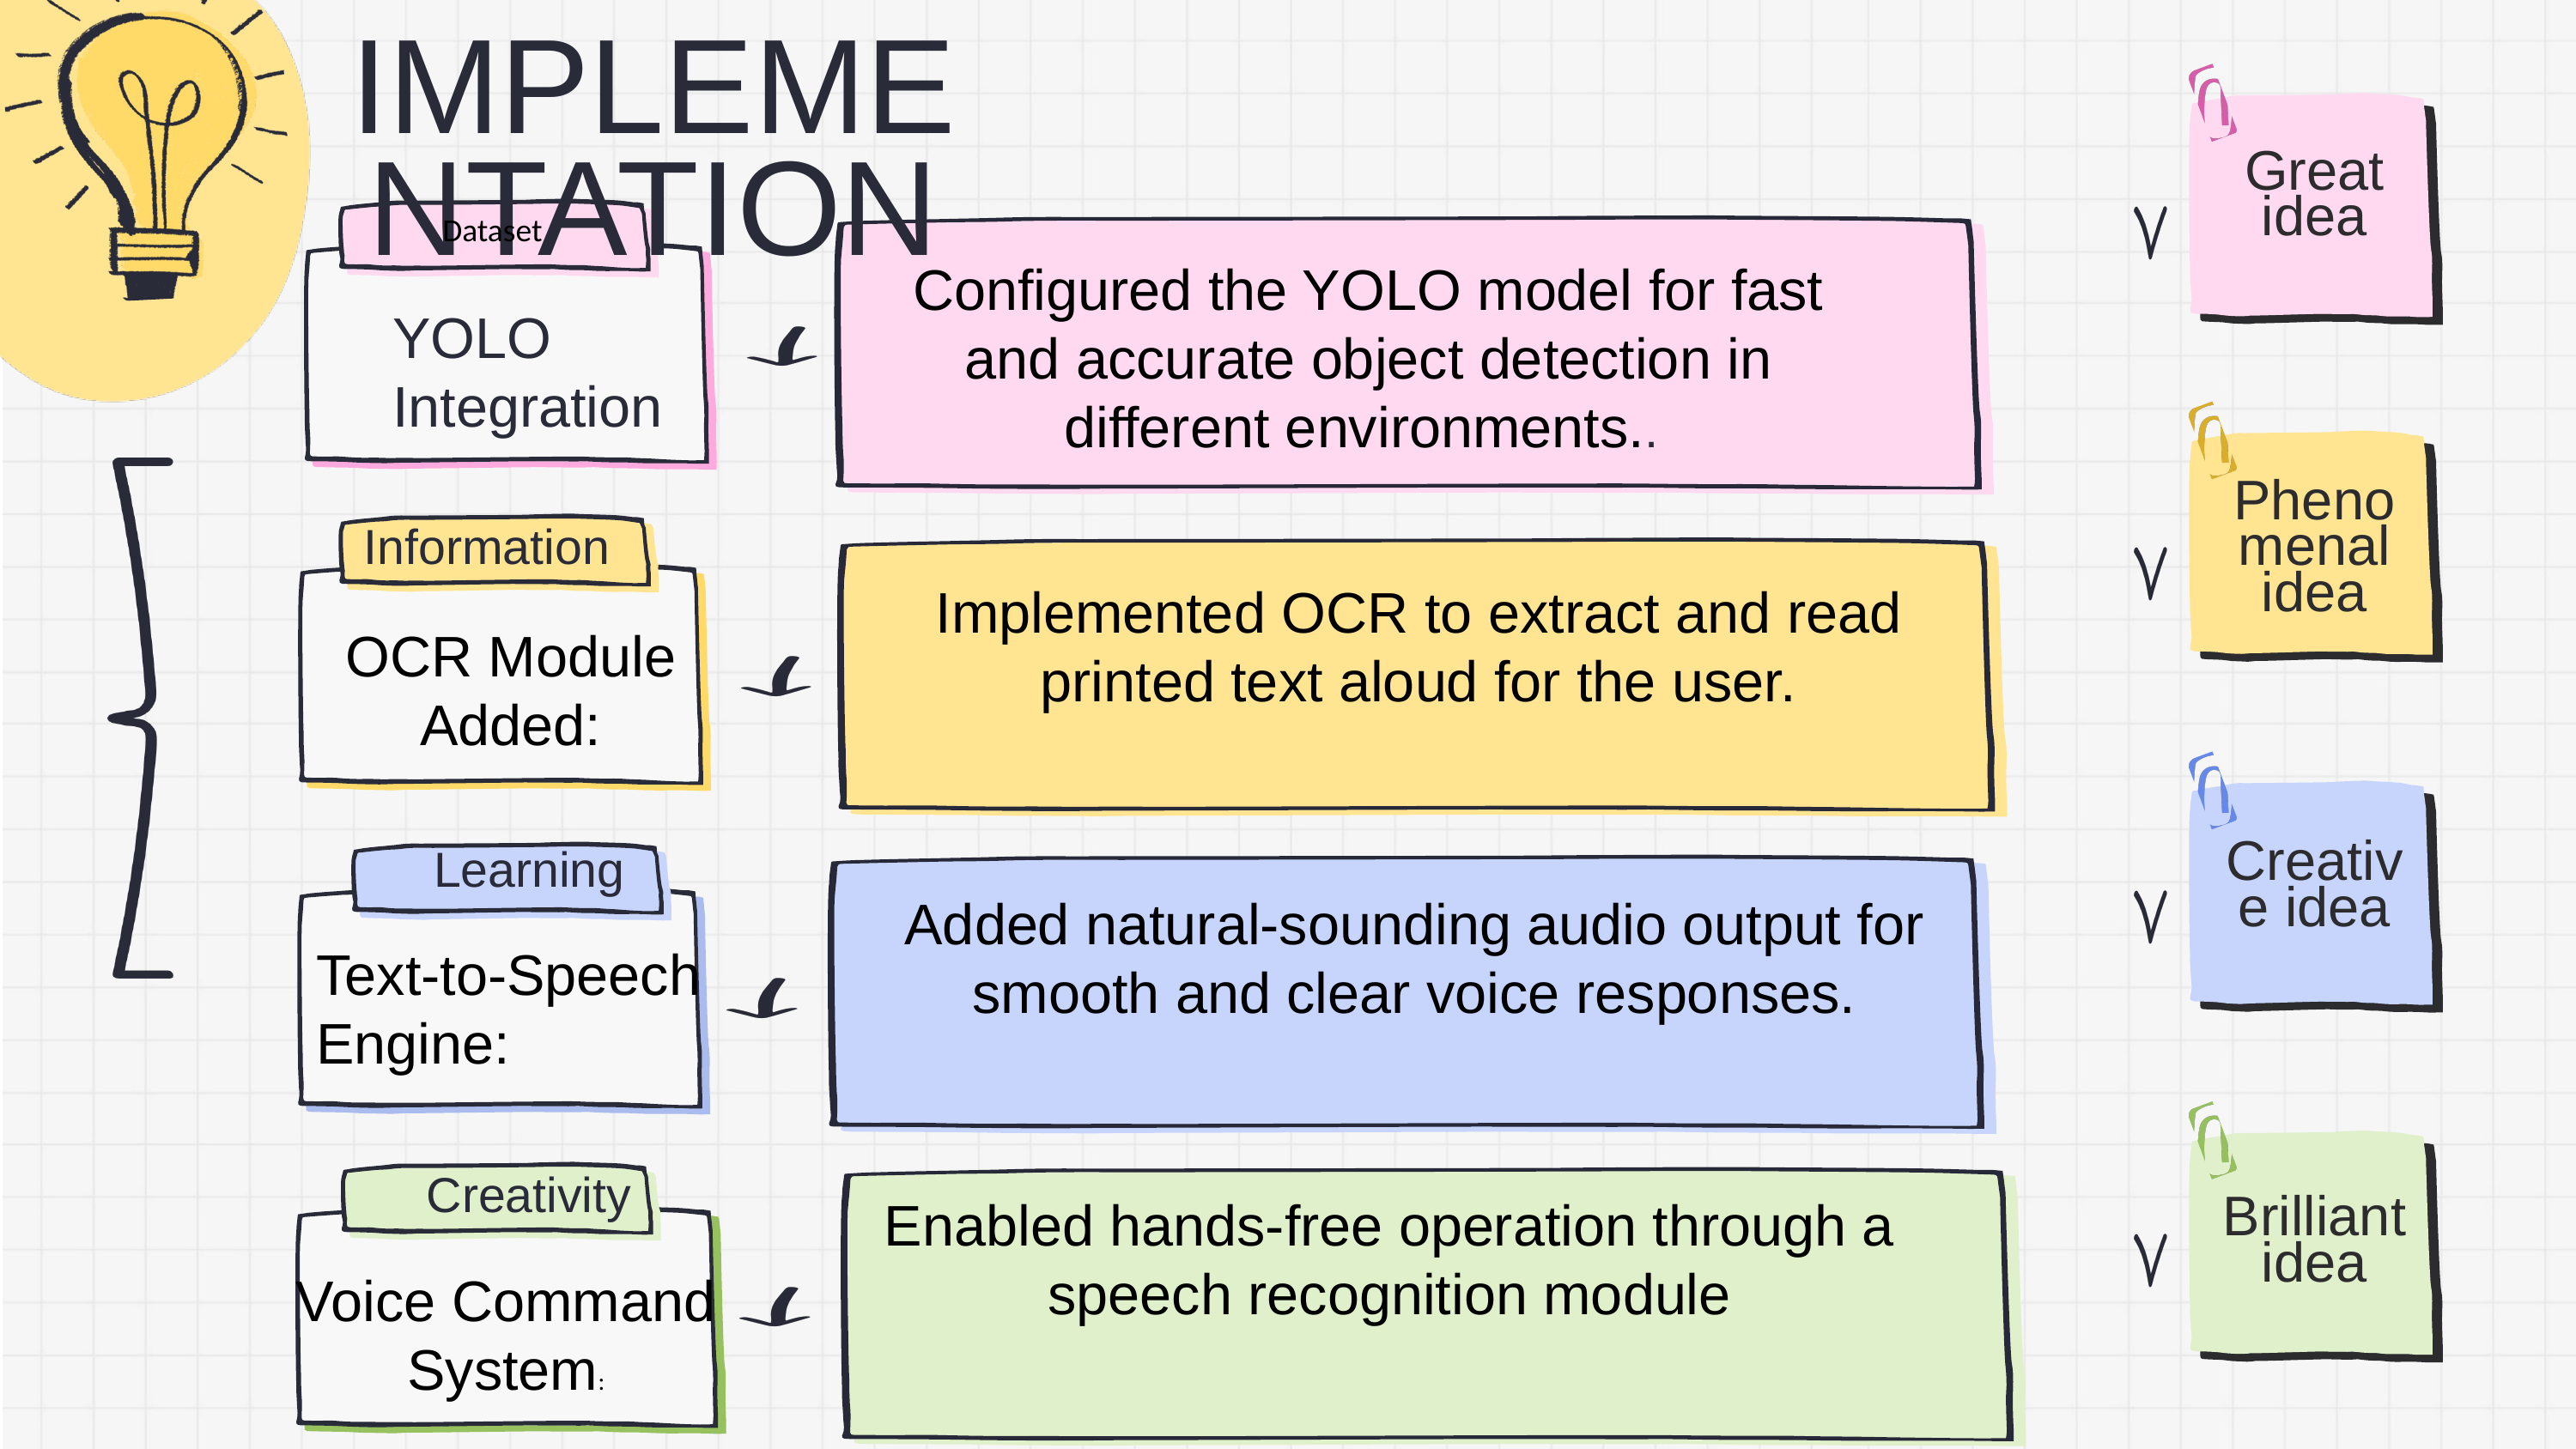

IMPLEMENTATION

Great idea

Dataset

Configured the YOLO model for fast and accurate object detection in different environments..
YOLO Integration

Phenomenal idea

Information

Implemented OCR to extract and read printed text aloud for the user.
OCR Module Added:

Creative idea

Learning

Added natural-sounding audio output for smooth and clear voice responses.

Text-to-Speech Engine:

Creativity
Enabled hands-free operation through a speech recognition module
Brilliant idea

Voice Command System: